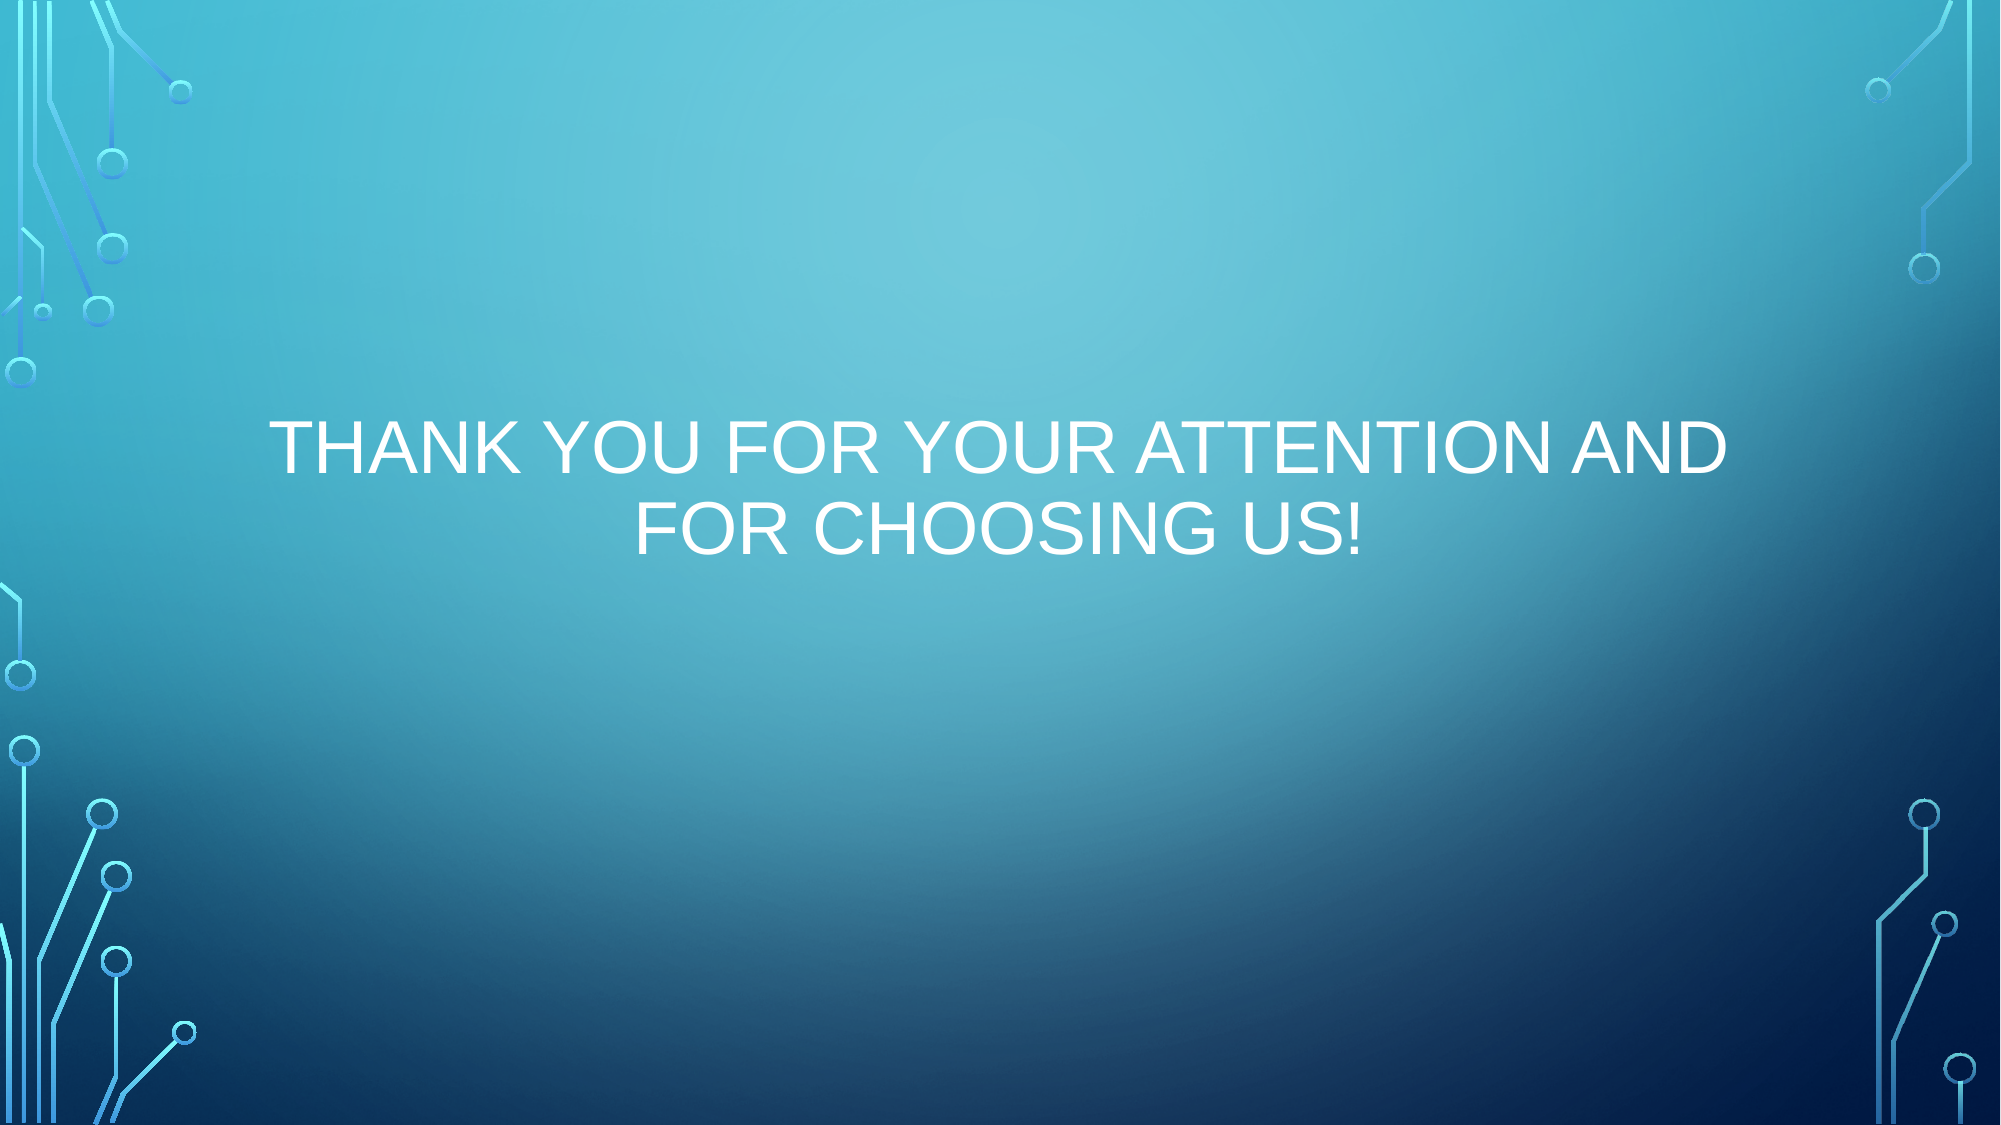

# Thank you for your attention and for choosing us!